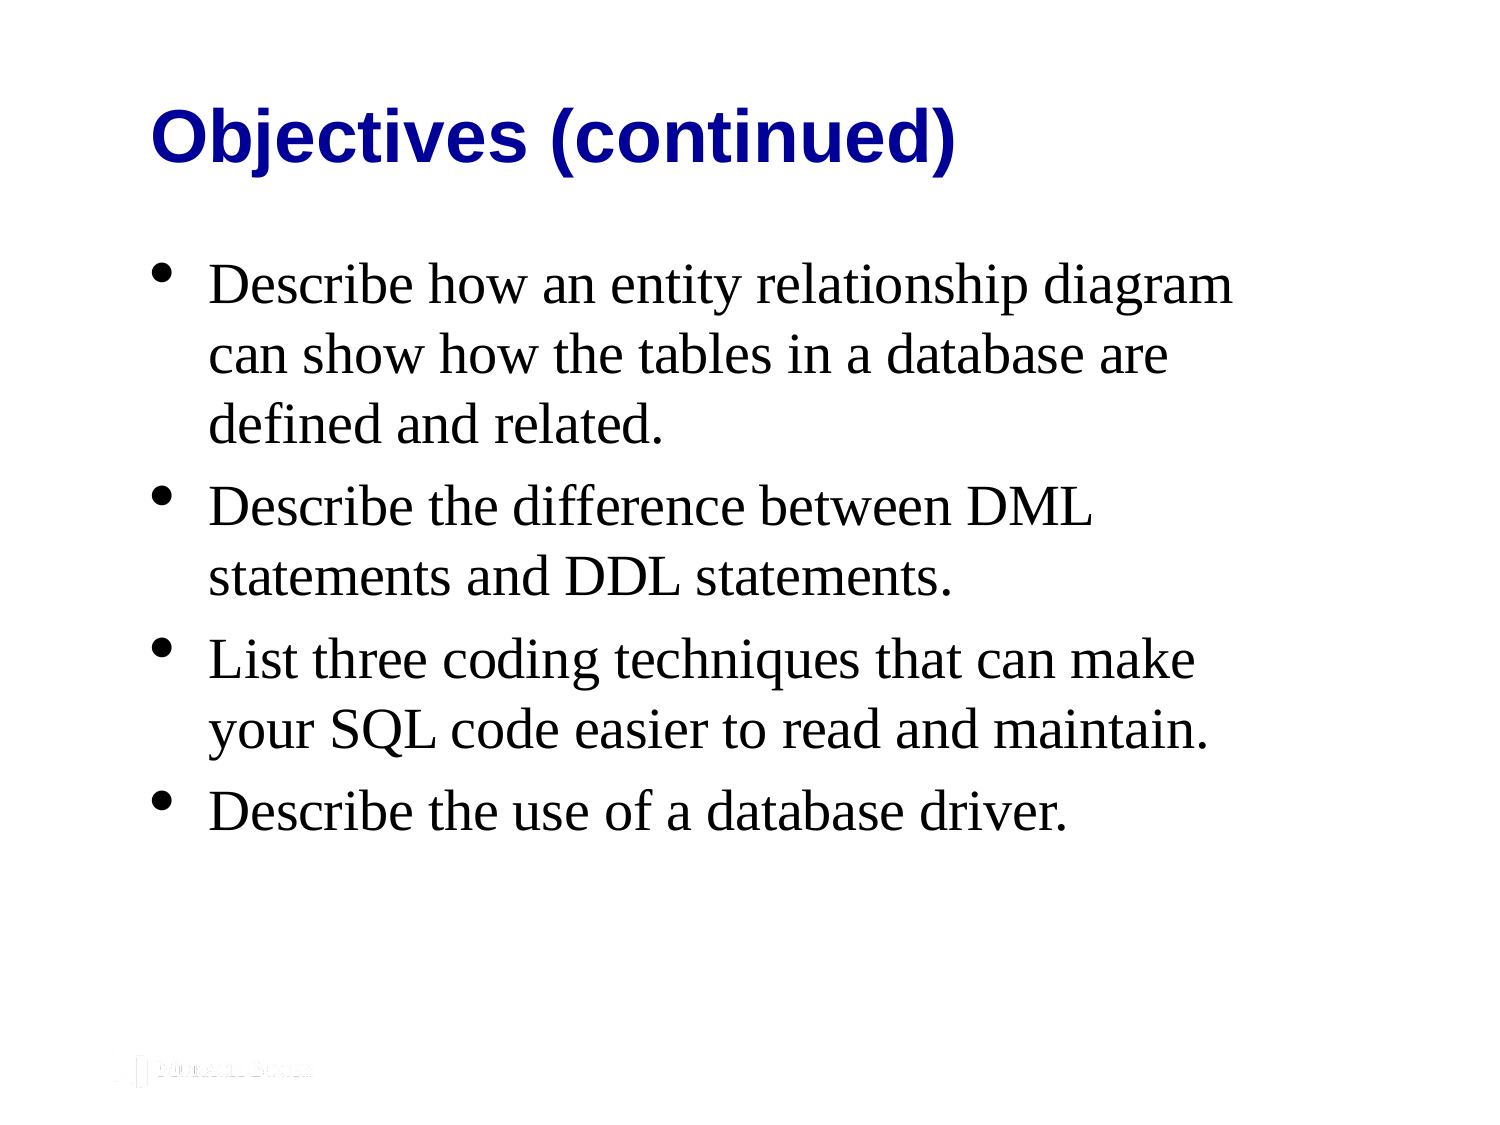

# Objectives (continued)
Describe how an entity relationship diagram can show how the tables in a database are defined and related.
Describe the difference between DML statements and DDL statements.
List three coding techniques that can make your SQL code easier to read and maintain.
Describe the use of a database driver.

© 2019, Mike Murach & Associates, Inc.
Murach's MySQL 3rd Edition

C1, Slide 3